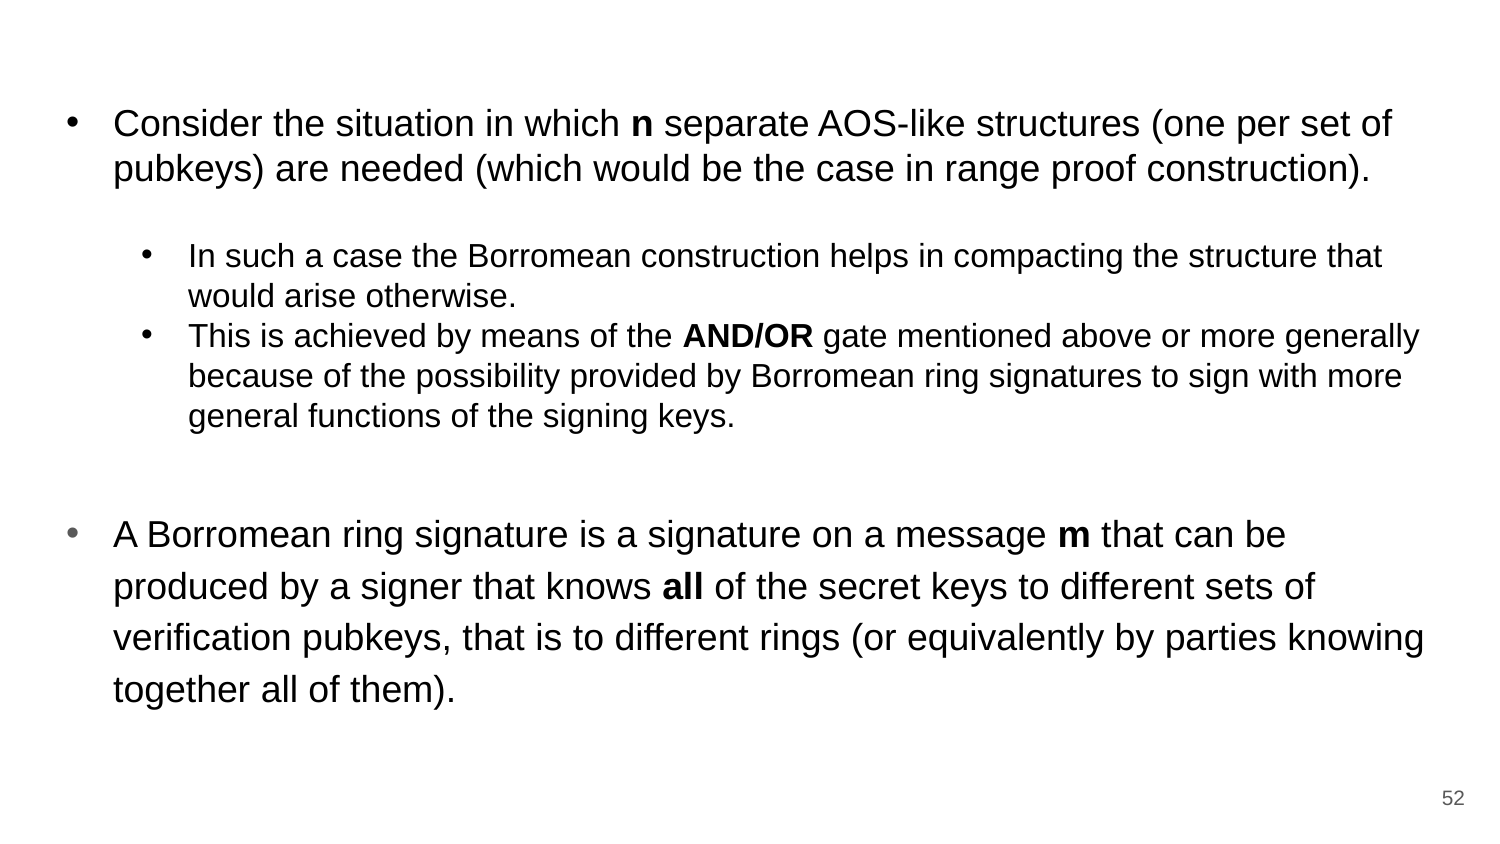

Consider the situation in which n separate AOS-like structures (one per set of pubkeys) are needed (which would be the case in range proof construction).

In such a case the Borromean construction helps in compacting the structure that would arise otherwise.
This is achieved by means of the AND/OR gate mentioned above or more generally because of the possibility provided by Borromean ring signatures to sign with more general functions of the signing keys.

A Borromean ring signature is a signature on a message m that can be produced by a signer that knows all of the secret keys to different sets of verification pubkeys, that is to different rings (or equivalently by parties knowing together all of them).
52